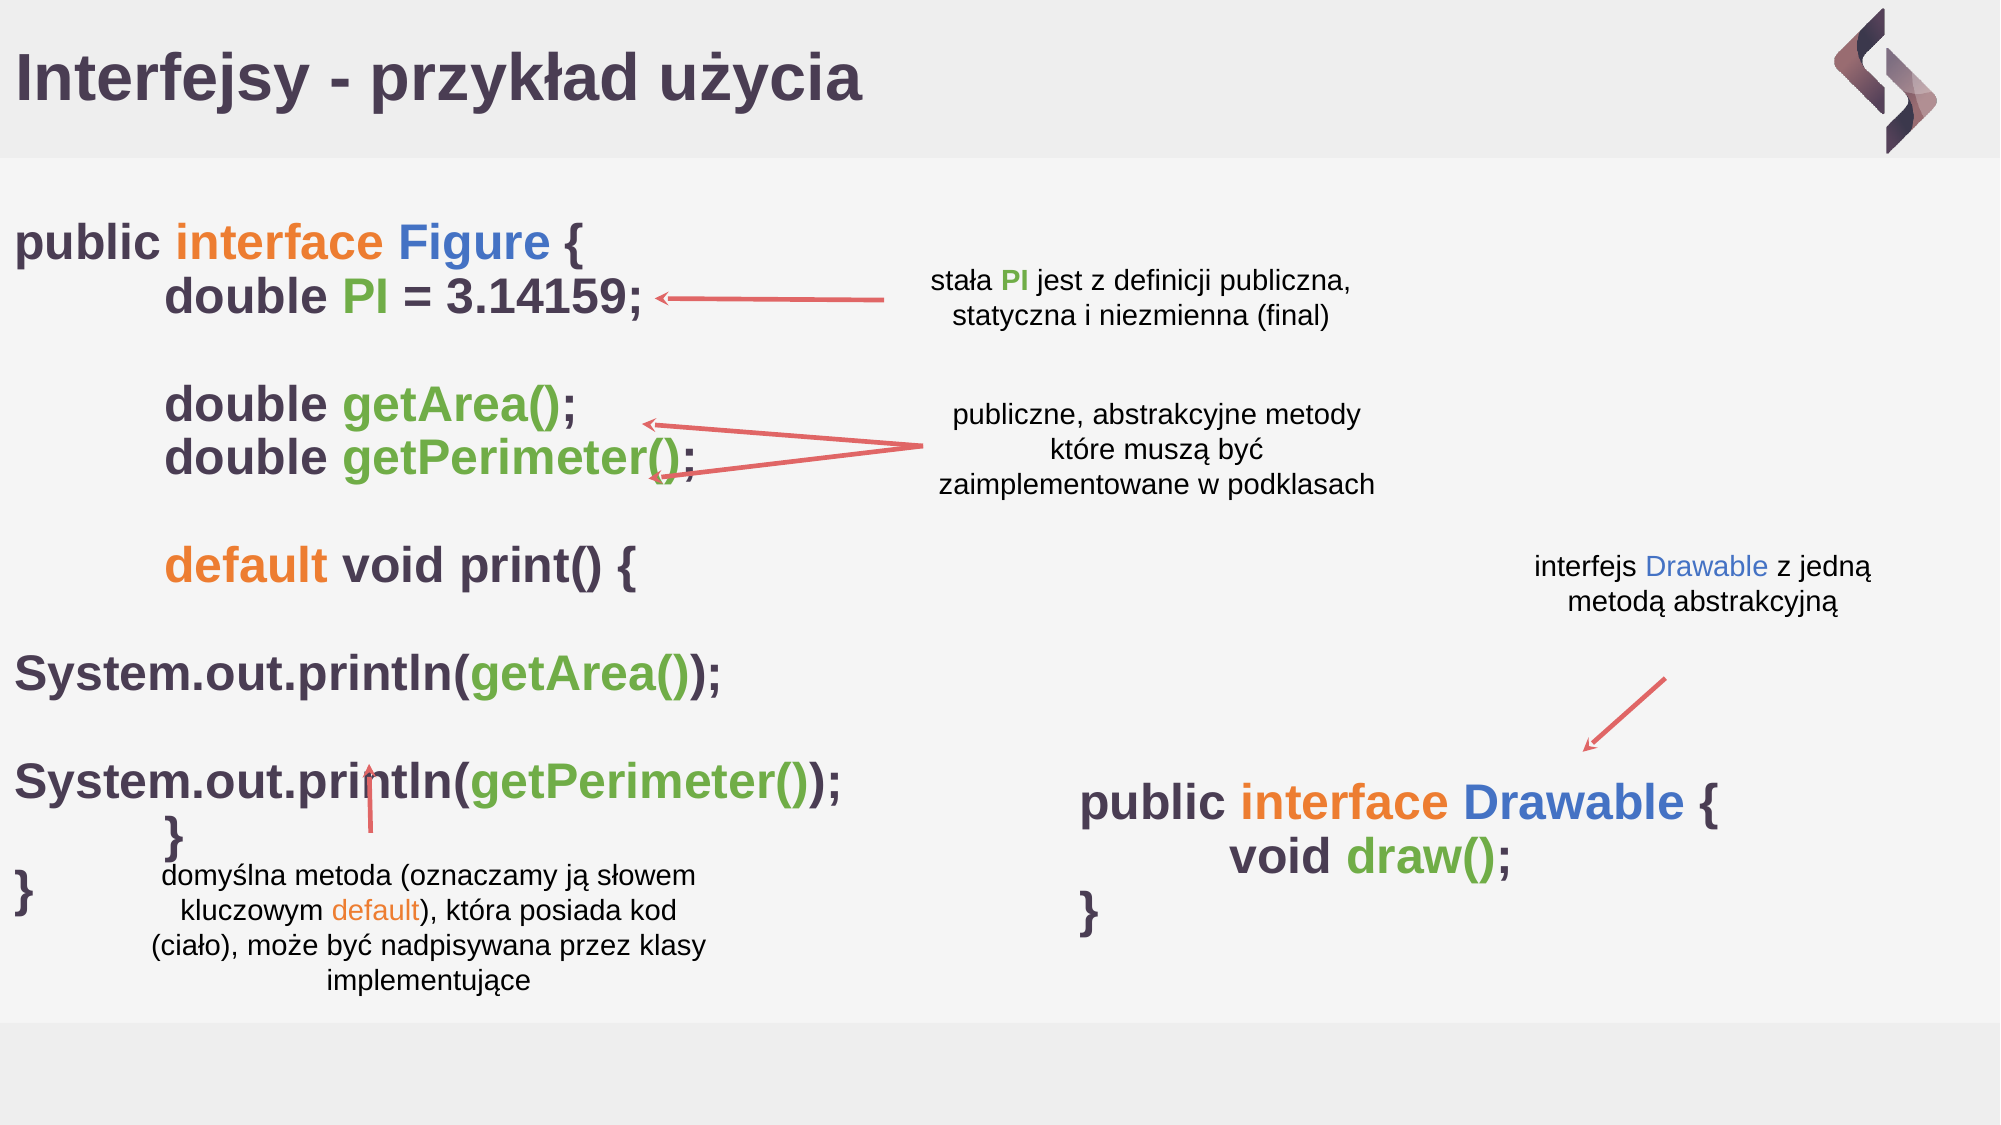

# Interfejsy - przykład użycia
public interface Figure {
	double PI = 3.14159;

	double getArea();
	double getPerimeter();

	default void print() {
    		System.out.println(getArea());
    		System.out.println(getPerimeter());
	}
}
stała PI jest z definicji publiczna, statyczna i niezmienna (final)
publiczne, abstrakcyjne metody które muszą być zaimplementowane w podklasach
interfejs Drawable z jedną metodą abstrakcyjną
public interface Drawable {
	void draw();
}

domyślna metoda (oznaczamy ją słowem kluczowym default), która posiada kod (ciało), może być nadpisywana przez klasy implementujące